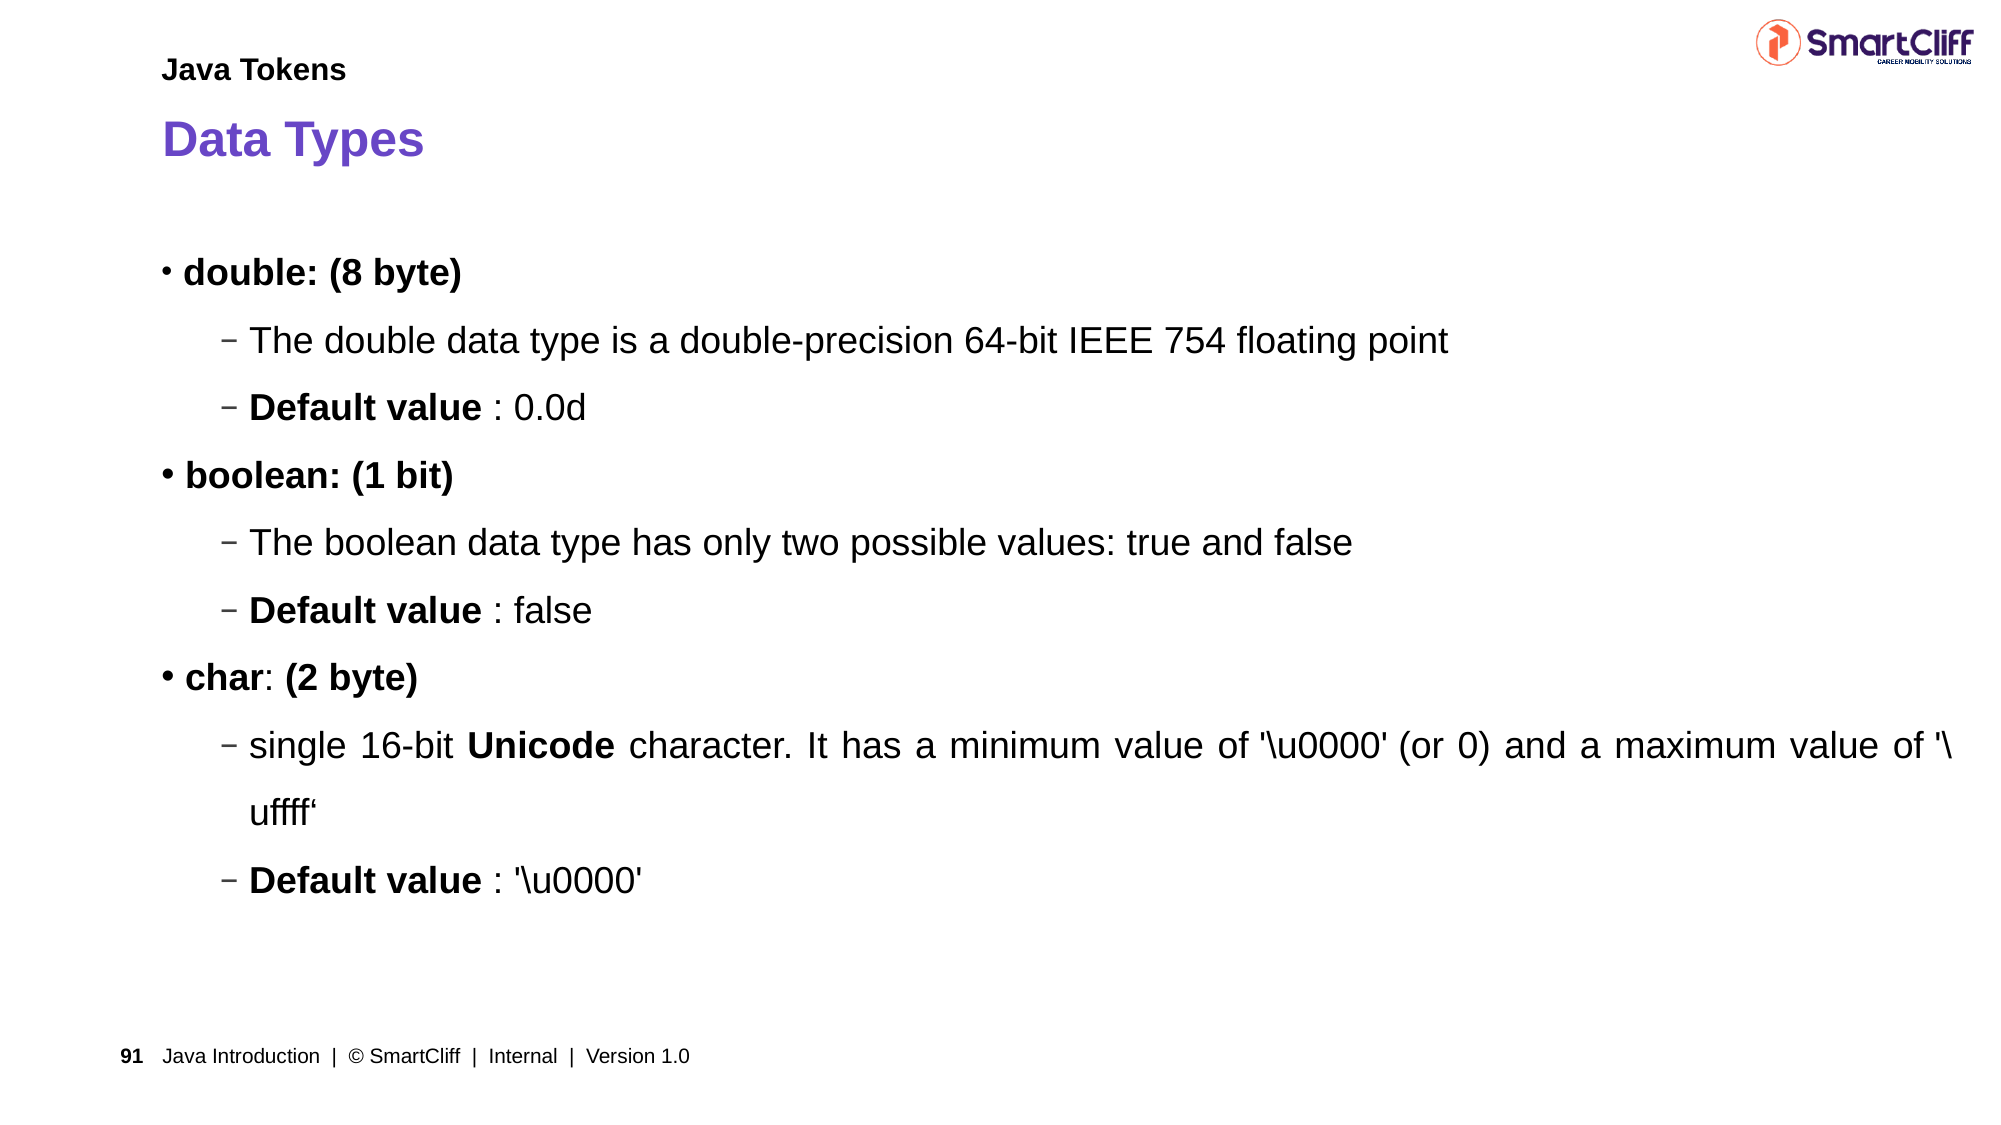

Java Tokens
# Data Types
 double: (8 byte)
The double data type is a double-precision 64-bit IEEE 754 floating point
Default value : 0.0d
 boolean: (1 bit)
The boolean data type has only two possible values: true and false
Default value : false
 char: (2 byte)
single 16-bit Unicode character. It has a minimum value of '\u0000' (or 0) and a maximum value of '\uffff‘
Default value : '\u0000'
Java Introduction  |  © SmartCliff  |  Internal  |  Version 1.0
91